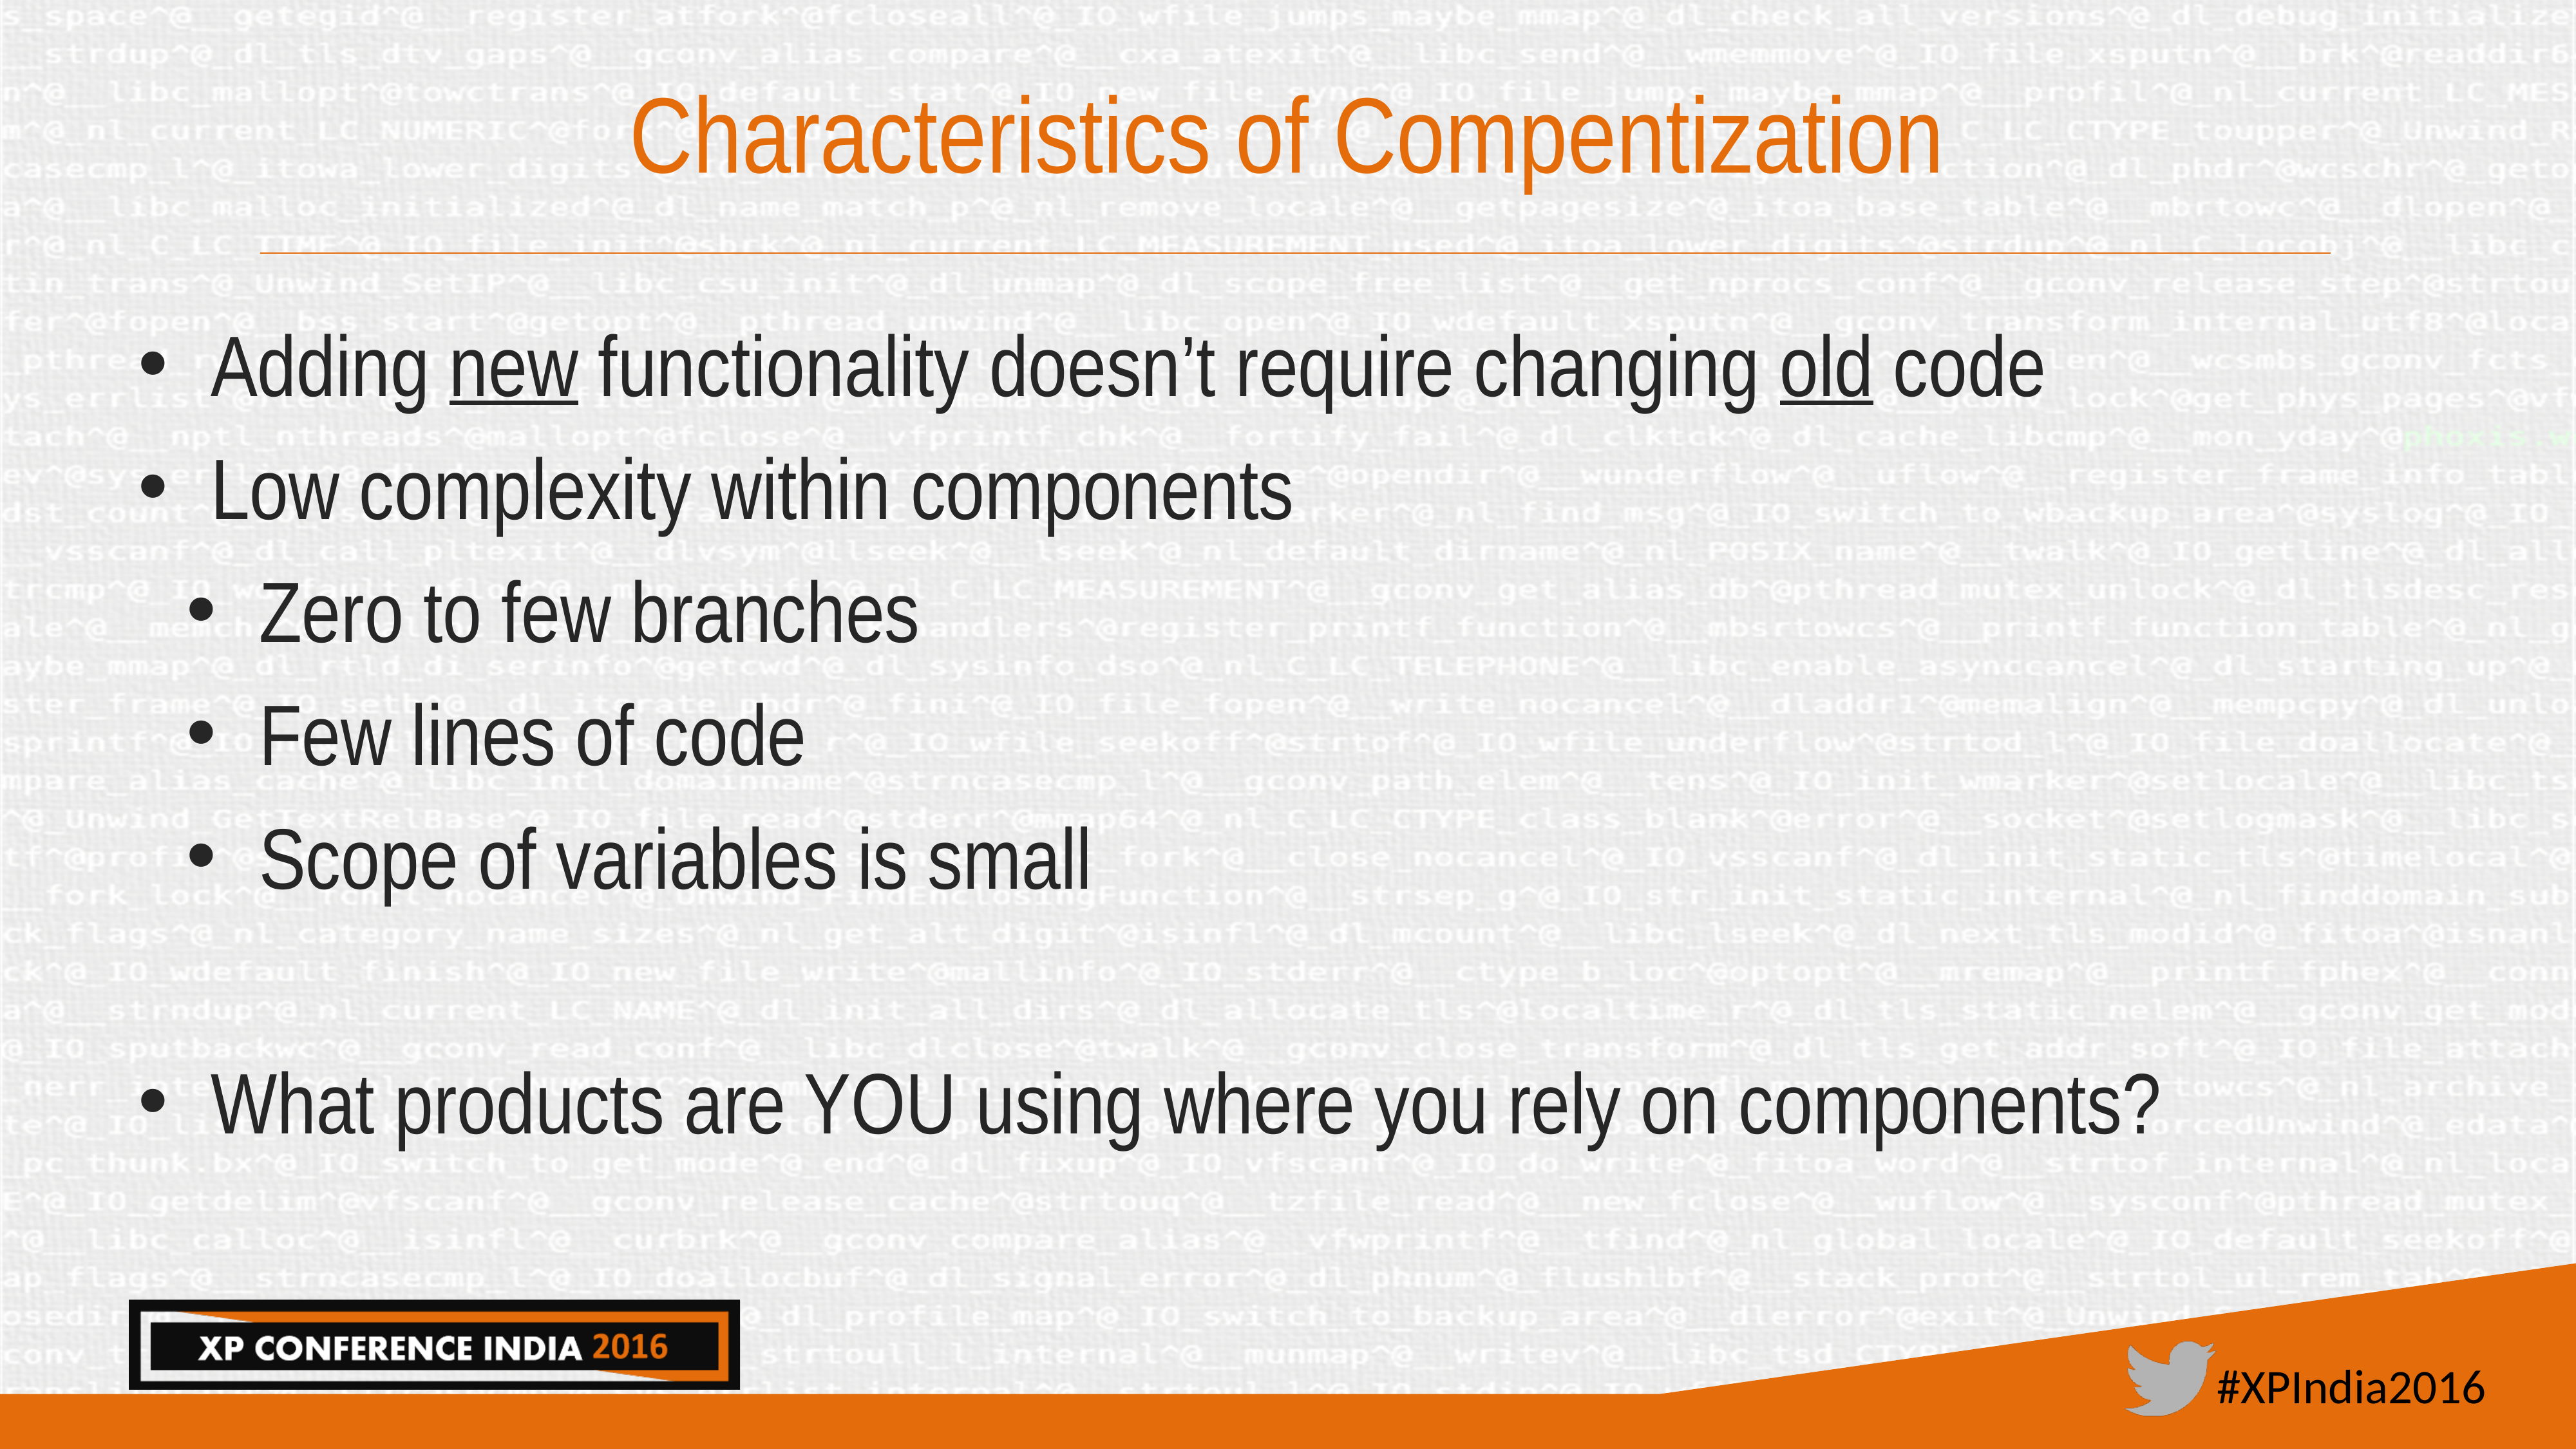

# Characteristics of Compentization
Adding new functionality doesn’t require changing old code
Low complexity within components
Zero to few branches
Few lines of code
Scope of variables is small

What products are YOU using where you rely on components?